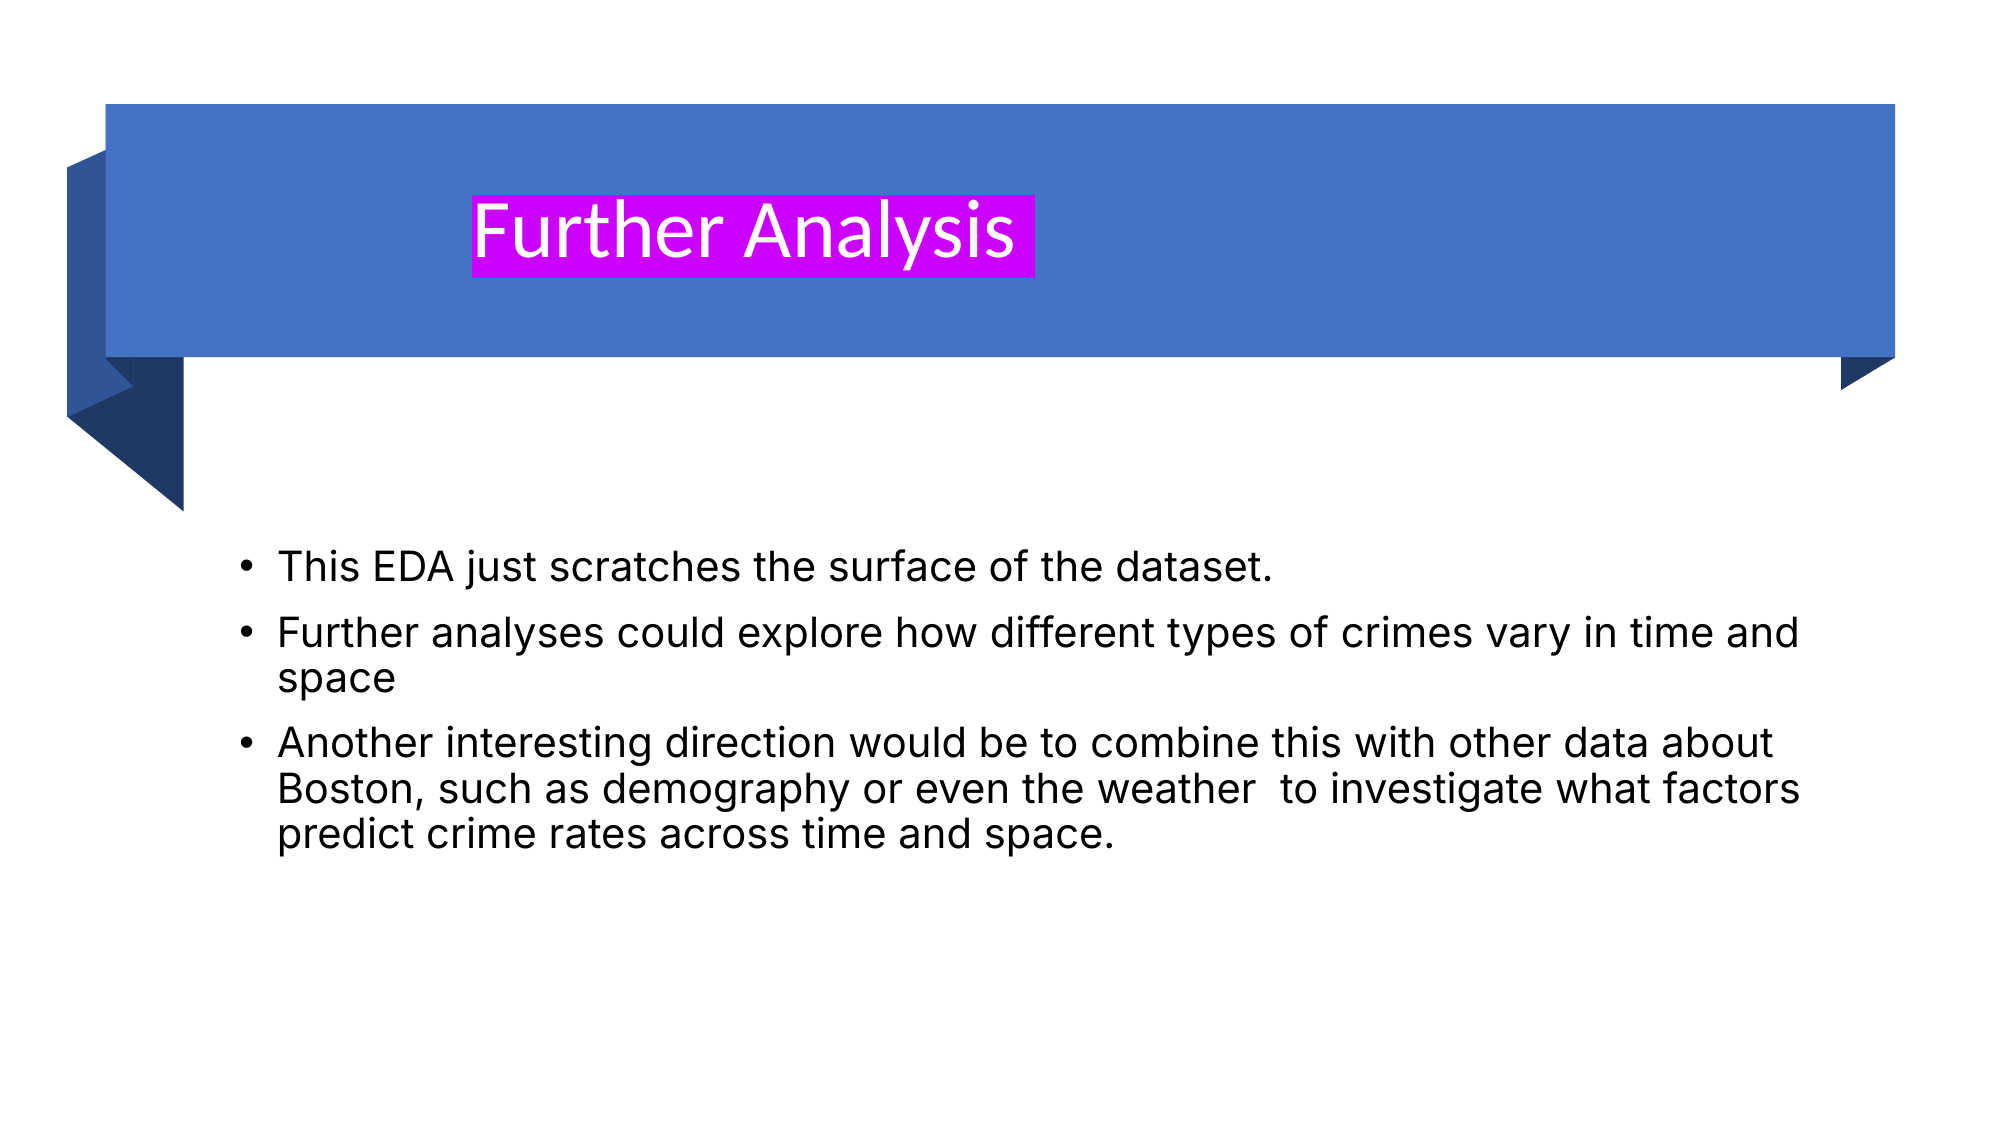

# Further Analysis

This EDA just scratches the surface of the dataset.
Further analyses could explore how different types of crimes vary in time and space
Another interesting direction would be to combine this with other data about Boston, such as demography or even the weather  to investigate what factors predict crime rates across time and space.